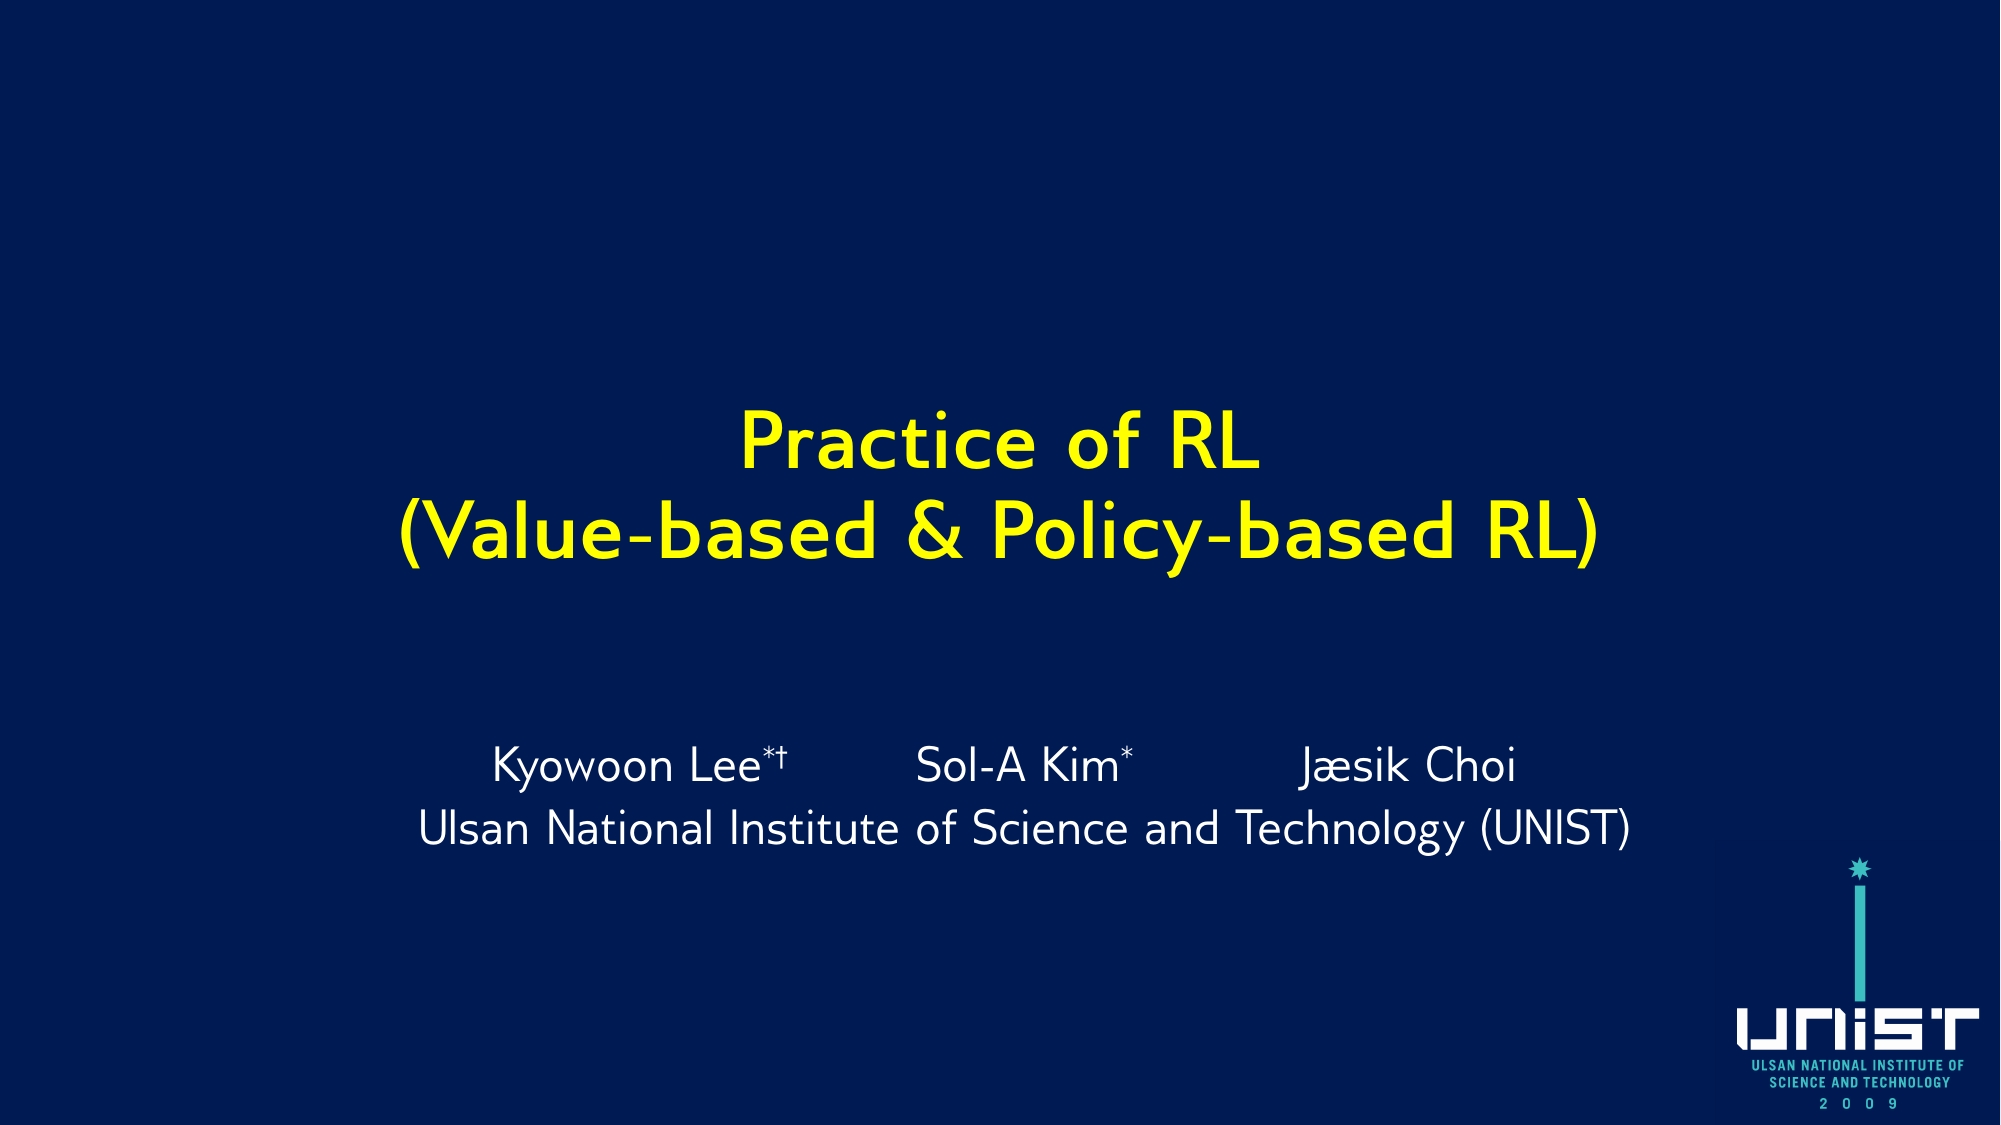

# Practice of RL (Value-based & Policy-based RL)
Kyowoon Lee*†
Sol-A Kim*
Jaesik Choi
Ulsan National Institute of Science and Technology (UNIST)